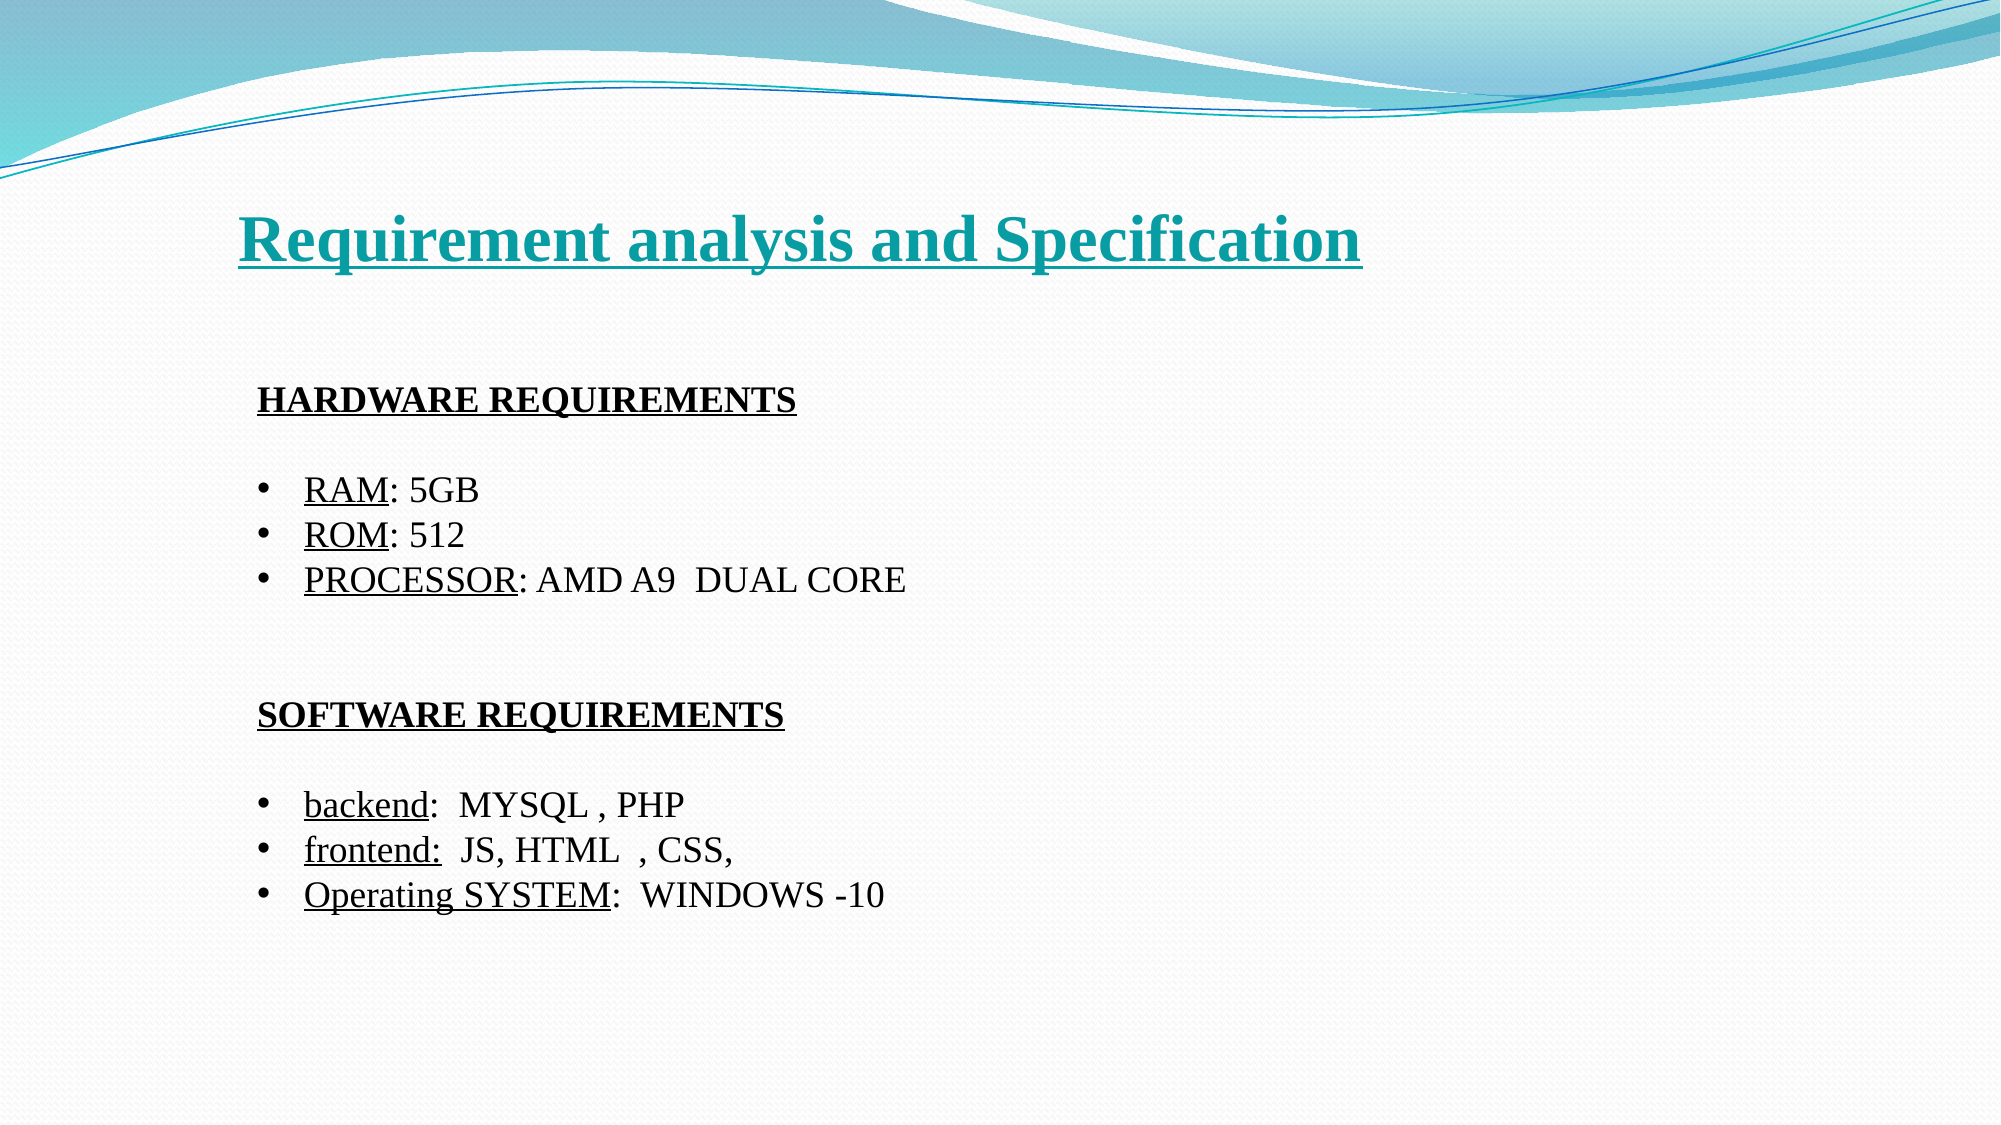

Requirement analysis and Specification
HARDWARE REQUIREMENTS

RAM: 5GB
ROM: 512
PROCESSOR: AMD A9  DUAL CORE

SOFTWARE REQUIREMENTS

backend:  MYSQL , PHP
frontend:  JS, HTML  , CSS,
Operating SYSTEM:  WINDOWS -10